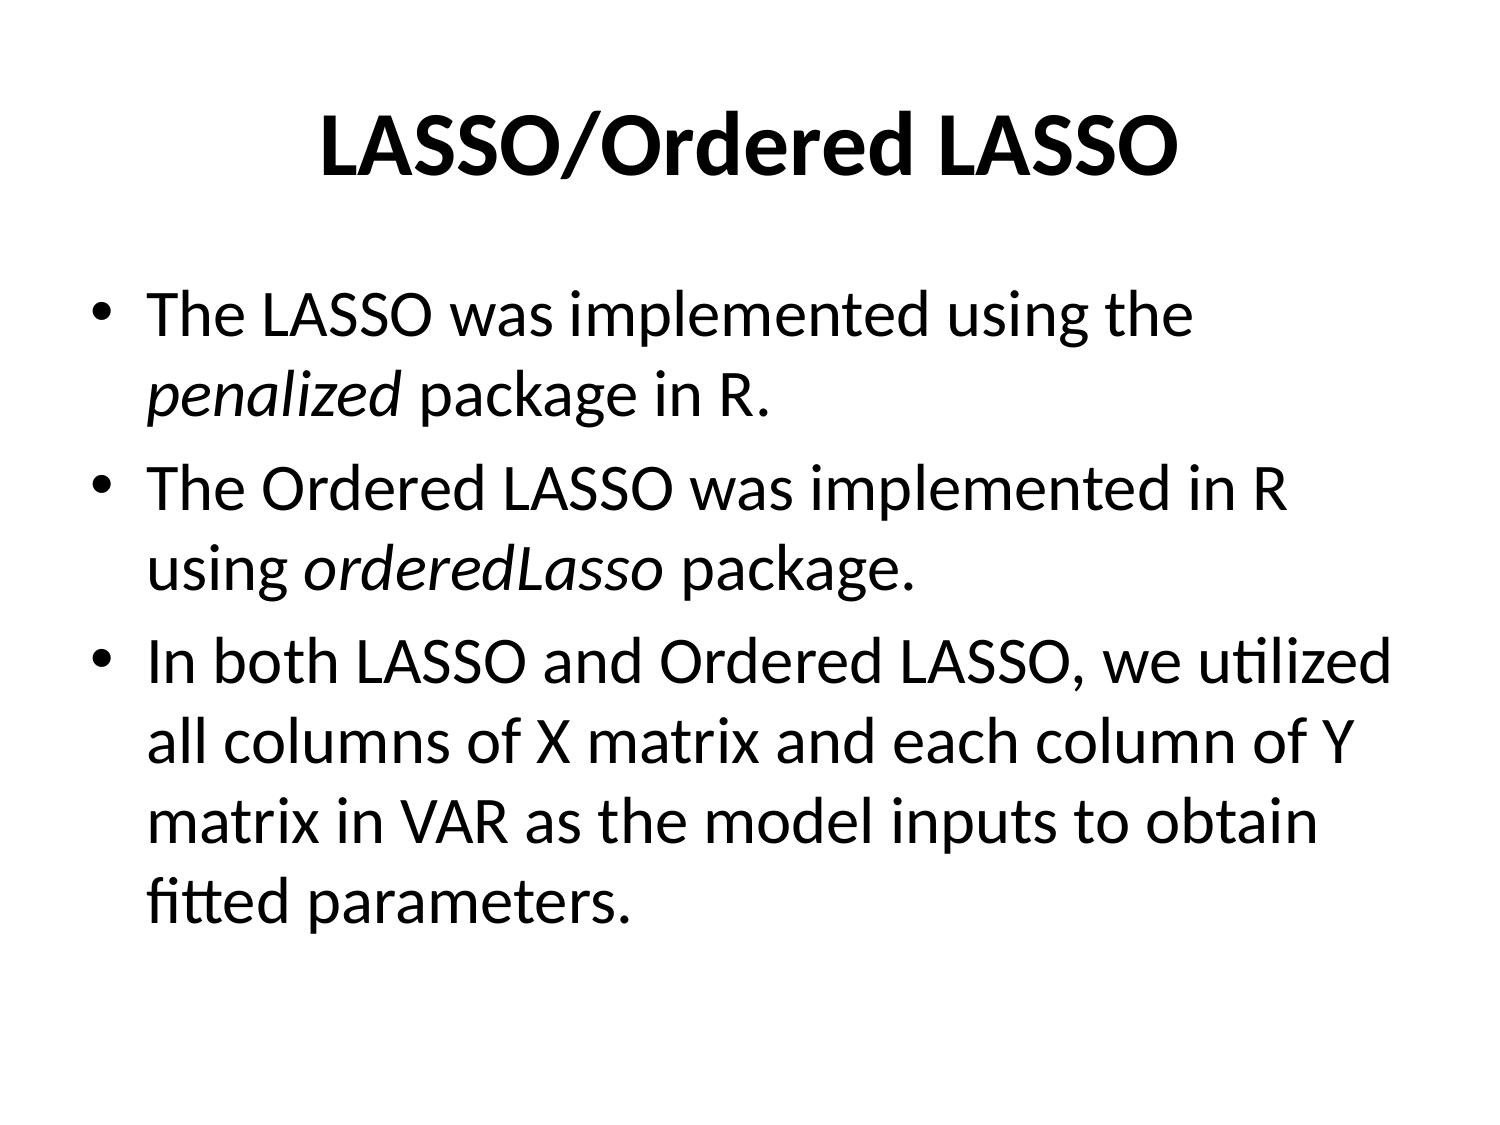

# LASSO/Ordered LASSO
The LASSO was implemented using the penalized package in R.
The Ordered LASSO was implemented in R using orderedLasso package.
In both LASSO and Ordered LASSO, we utilized all columns of X matrix and each column of Y matrix in VAR as the model inputs to obtain fitted parameters.